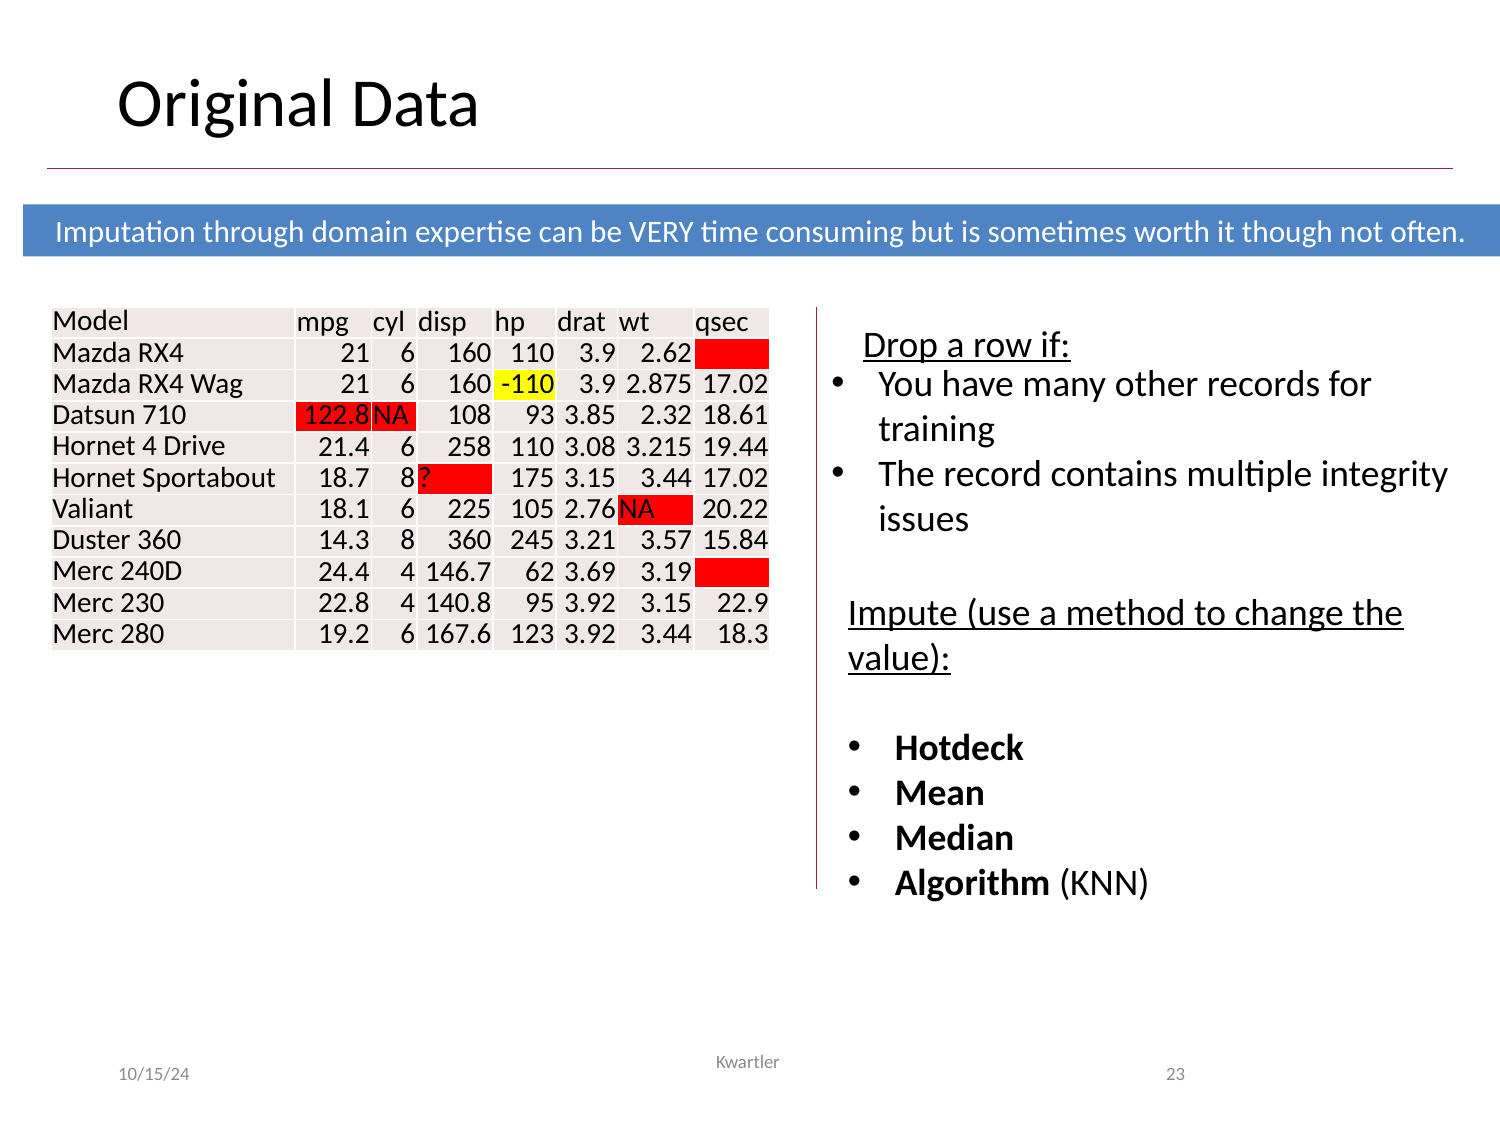

# Original Data
Imputation through domain expertise can be VERY time consuming but is sometimes worth it though not often.
| Model | mpg | cyl | disp | hp | drat | wt | qsec |
| --- | --- | --- | --- | --- | --- | --- | --- |
| Mazda RX4 | 21 | 6 | 160 | 110 | 3.9 | 2.62 |  |
| Mazda RX4 Wag | 21 | 6 | 160 | -110 | 3.9 | 2.875 | 17.02 |
| Datsun 710 | 122.8 | NA | 108 | 93 | 3.85 | 2.32 | 18.61 |
| Hornet 4 Drive | 21.4 | 6 | 258 | 110 | 3.08 | 3.215 | 19.44 |
| Hornet Sportabout | 18.7 | 8 | ? | 175 | 3.15 | 3.44 | 17.02 |
| Valiant | 18.1 | 6 | 225 | 105 | 2.76 | NA | 20.22 |
| Duster 360 | 14.3 | 8 | 360 | 245 | 3.21 | 3.57 | 15.84 |
| Merc 240D | 24.4 | 4 | 146.7 | 62 | 3.69 | 3.19 |  |
| Merc 230 | 22.8 | 4 | 140.8 | 95 | 3.92 | 3.15 | 22.9 |
| Merc 280 | 19.2 | 6 | 167.6 | 123 | 3.92 | 3.44 | 18.3 |
Drop a row if:
You have many other records for training
The record contains multiple integrity issues
Impute (use a method to change the value):

Hotdeck
Mean
Median
Algorithm (KNN)
10/15/24
Kwartler
23